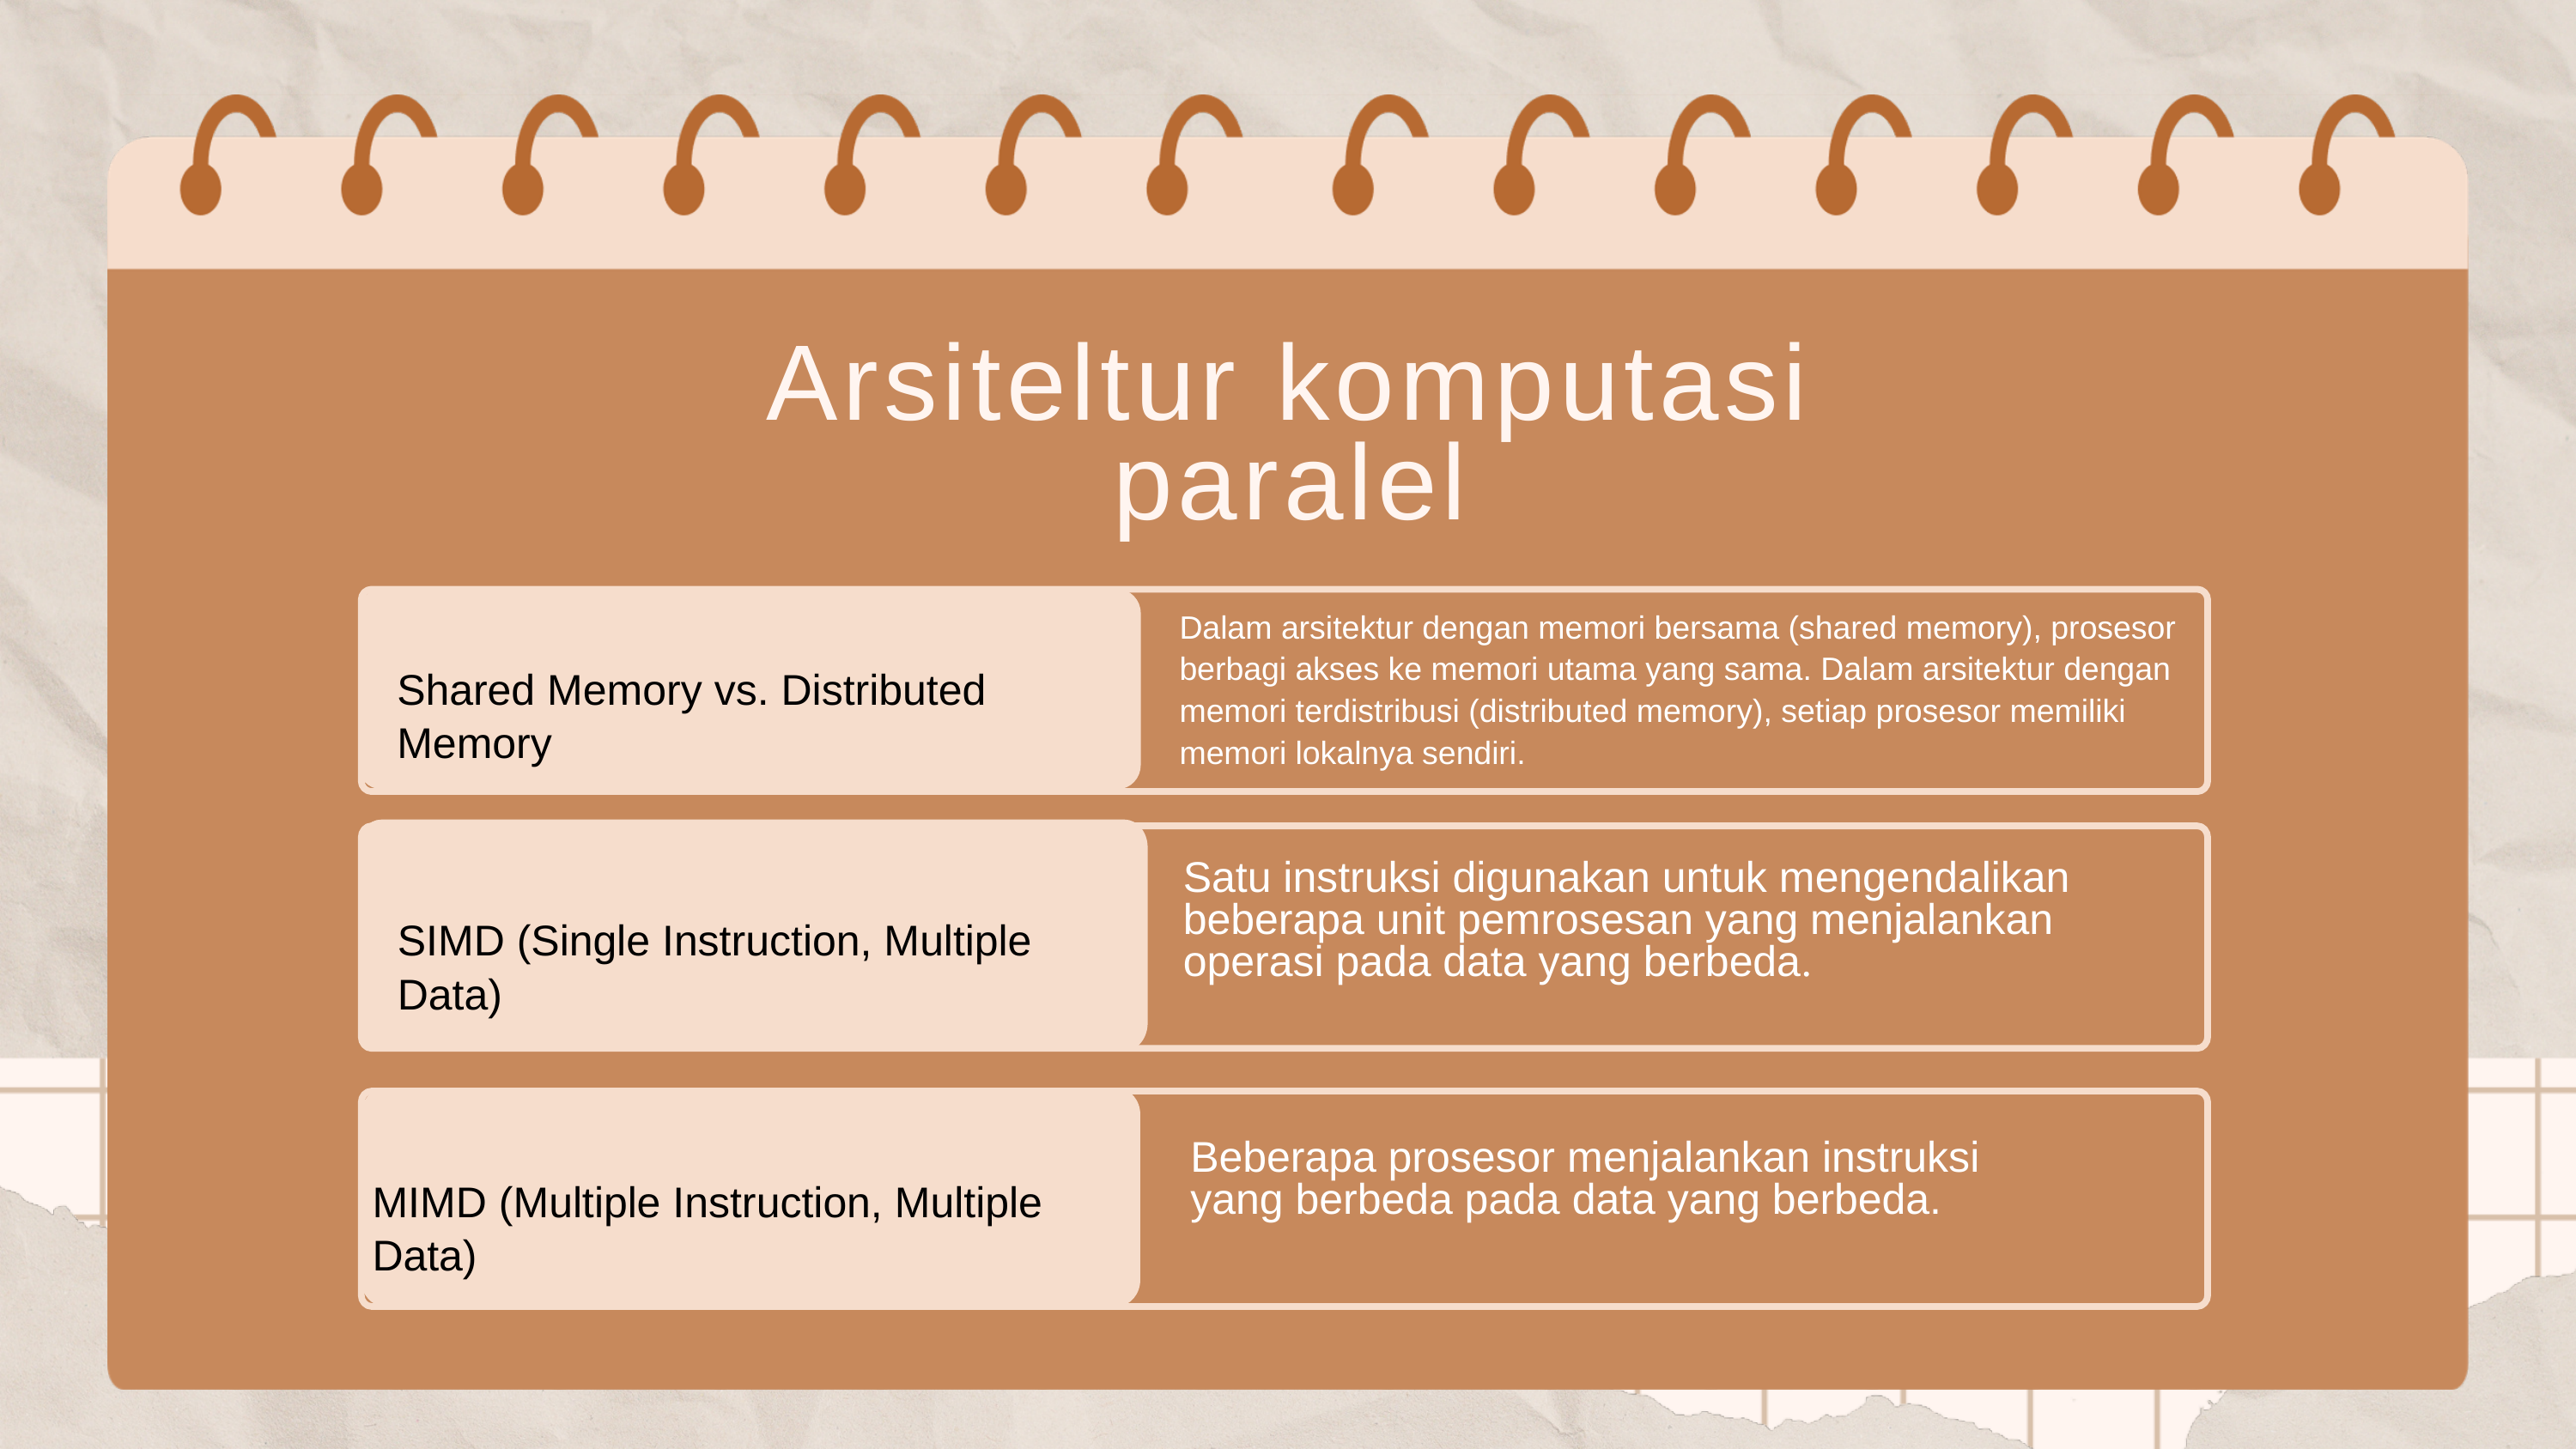

Arsiteltur komputasi paralel

Dalam arsitektur dengan memori bersama (shared memory), prosesor berbagi akses ke memori utama yang sama. Dalam arsitektur dengan memori terdistribusi (distributed memory), setiap prosesor memiliki memori lokalnya sendiri.

Shared Memory vs. Distributed Memory

Satu instruksi digunakan untuk mengendalikan beberapa unit pemrosesan yang menjalankan operasi pada data yang berbeda.
SIMD (Single Instruction, Multiple Data)

Beberapa prosesor menjalankan instruksi yang berbeda pada data yang berbeda.

MIMD (Multiple Instruction, Multiple Data)